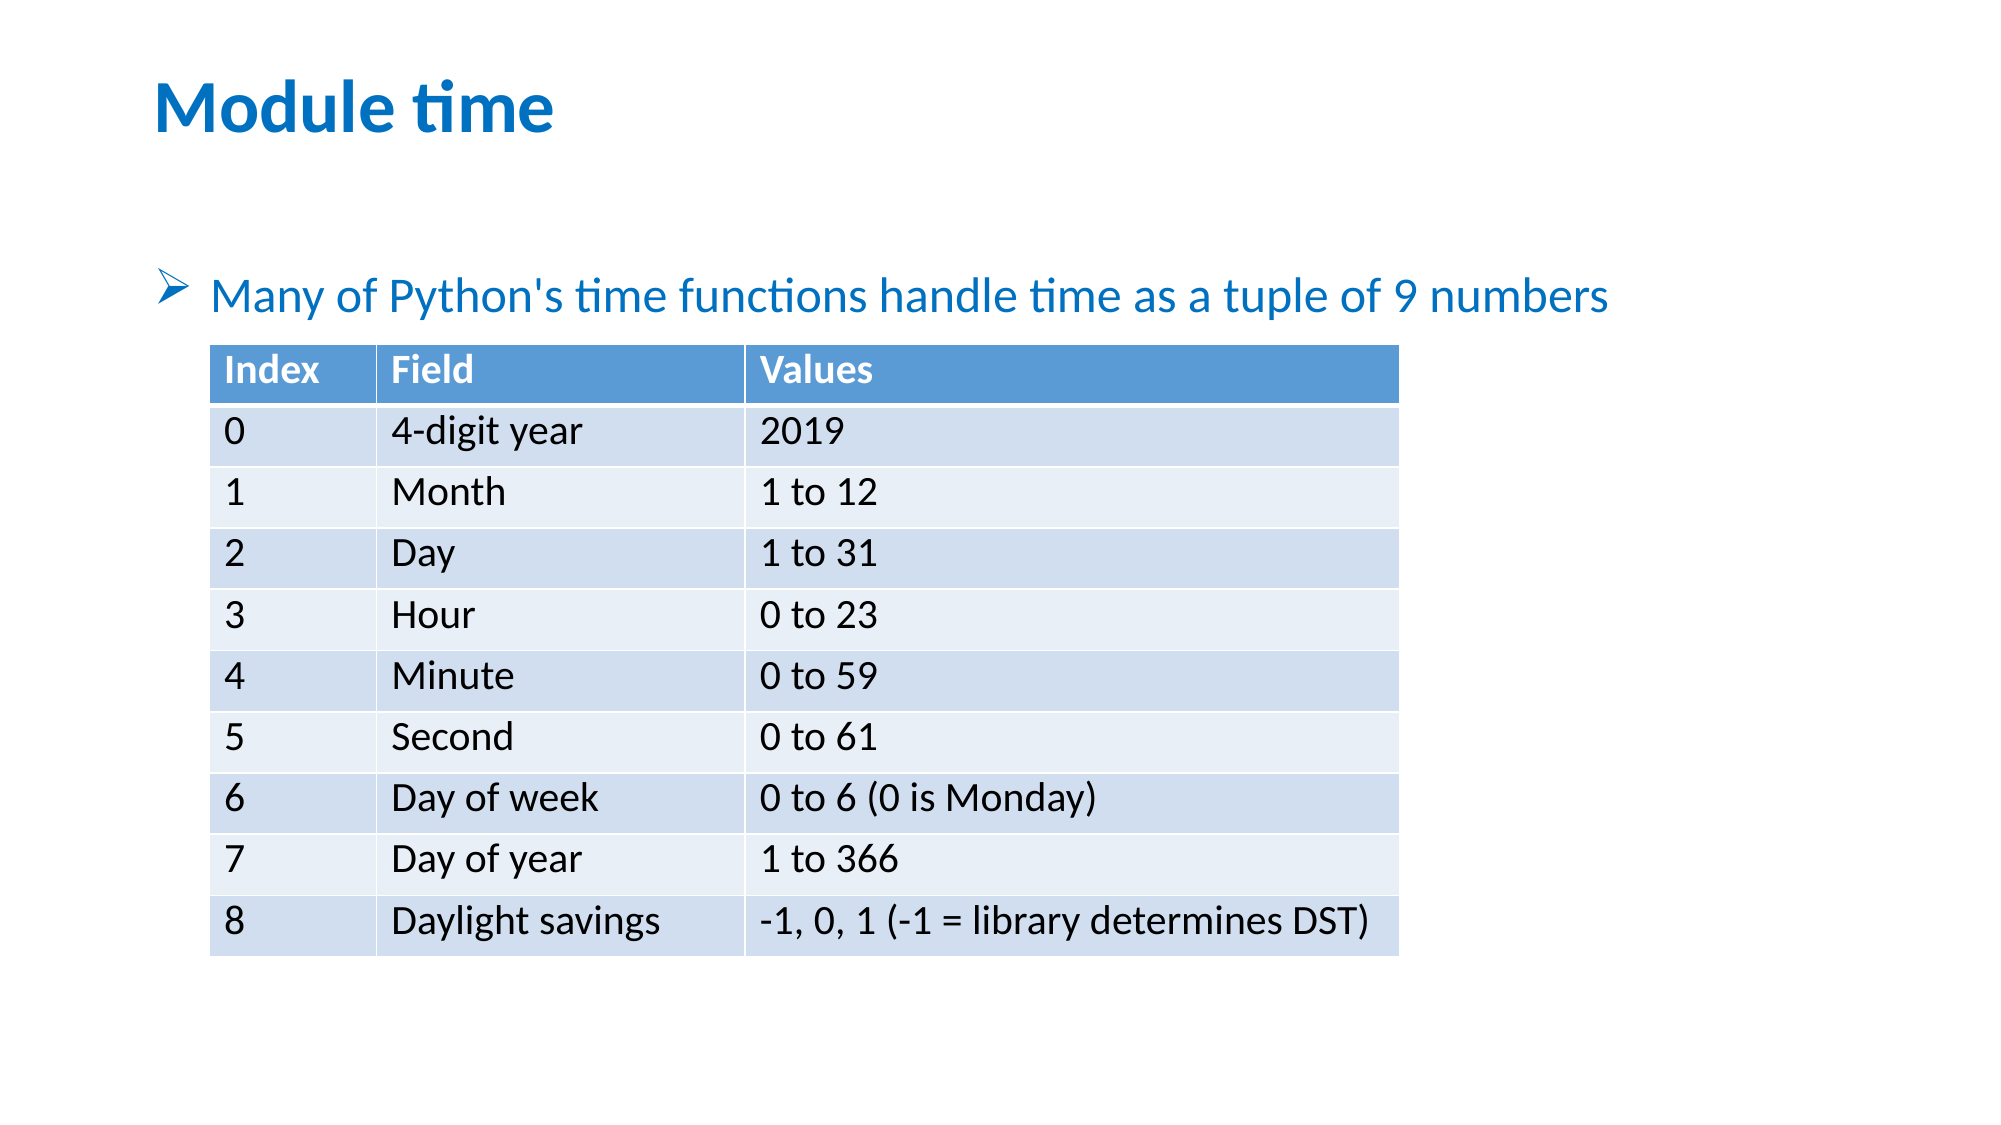

# Module time
Many of Python's time functions handle time as a tuple of 9 numbers
| Index | Field | Values |
| --- | --- | --- |
| 0 | 4-digit year | 2019 |
| 1 | Month | 1 to 12 |
| 2 | Day | 1 to 31 |
| 3 | Hour | 0 to 23 |
| 4 | Minute | 0 to 59 |
| 5 | Second | 0 to 61 |
| 6 | Day of week | 0 to 6 (0 is Monday) |
| 7 | Day of year | 1 to 366 |
| 8 | Daylight savings | -1, 0, 1 (-1 = library determines DST) |